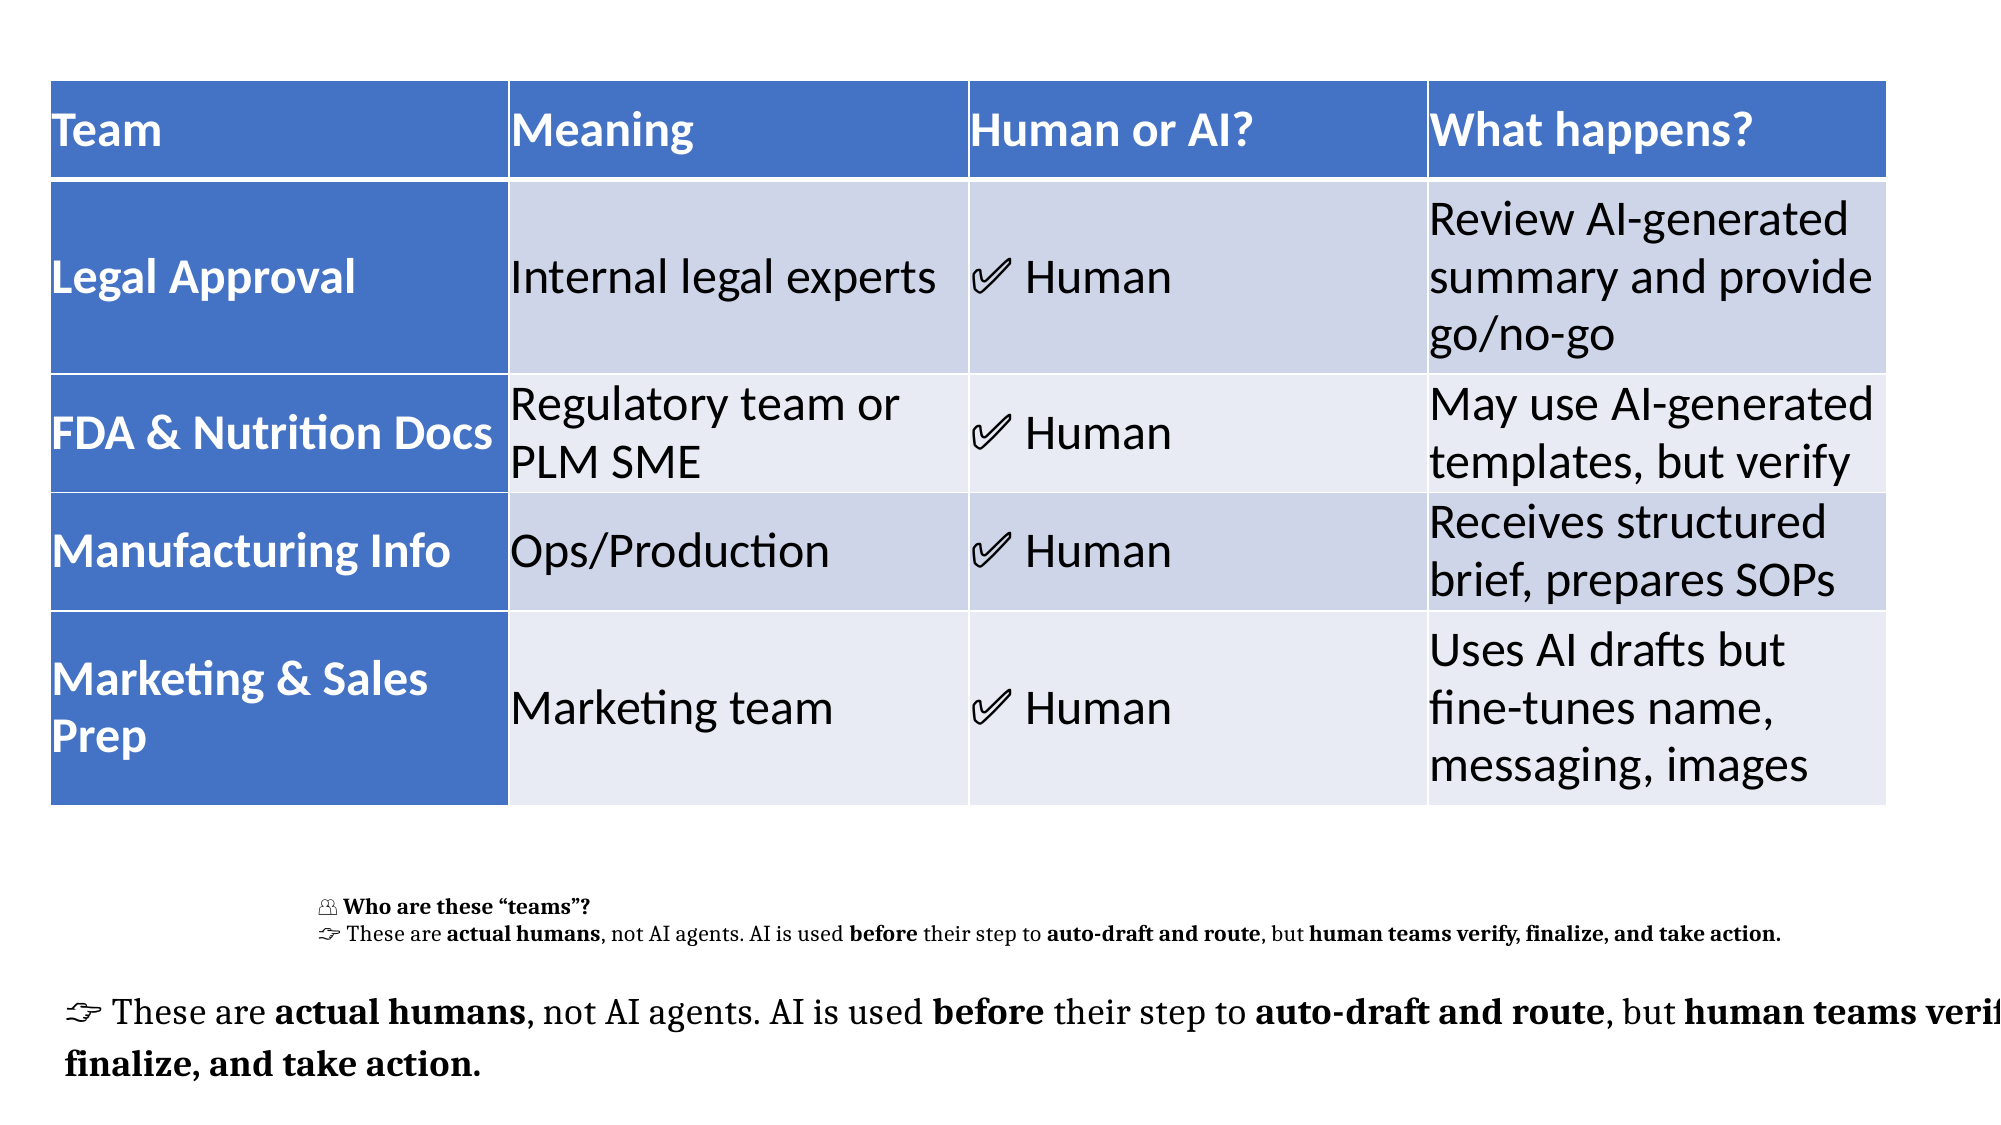

| Team | Meaning | Human or AI? | What happens? |
| --- | --- | --- | --- |
| Legal Approval | Internal legal experts | ✅ Human | Review AI-generated summary and provide go/no-go |
| FDA & Nutrition Docs | Regulatory team or PLM SME | ✅ Human | May use AI-generated templates, but verify |
| Manufacturing Info | Ops/Production | ✅ Human | Receives structured brief, prepares SOPs |
| Marketing & Sales Prep | Marketing team | ✅ Human | Uses AI drafts but fine-tunes name, messaging, images |
👥 Who are these “teams”?
👉 These are actual humans, not AI agents. AI is used before their step to auto-draft and route, but human teams verify, finalize, and take action.
👉 These are actual humans, not AI agents. AI is used before their step to auto-draft and route, but human teams verify, finalize, and take action.